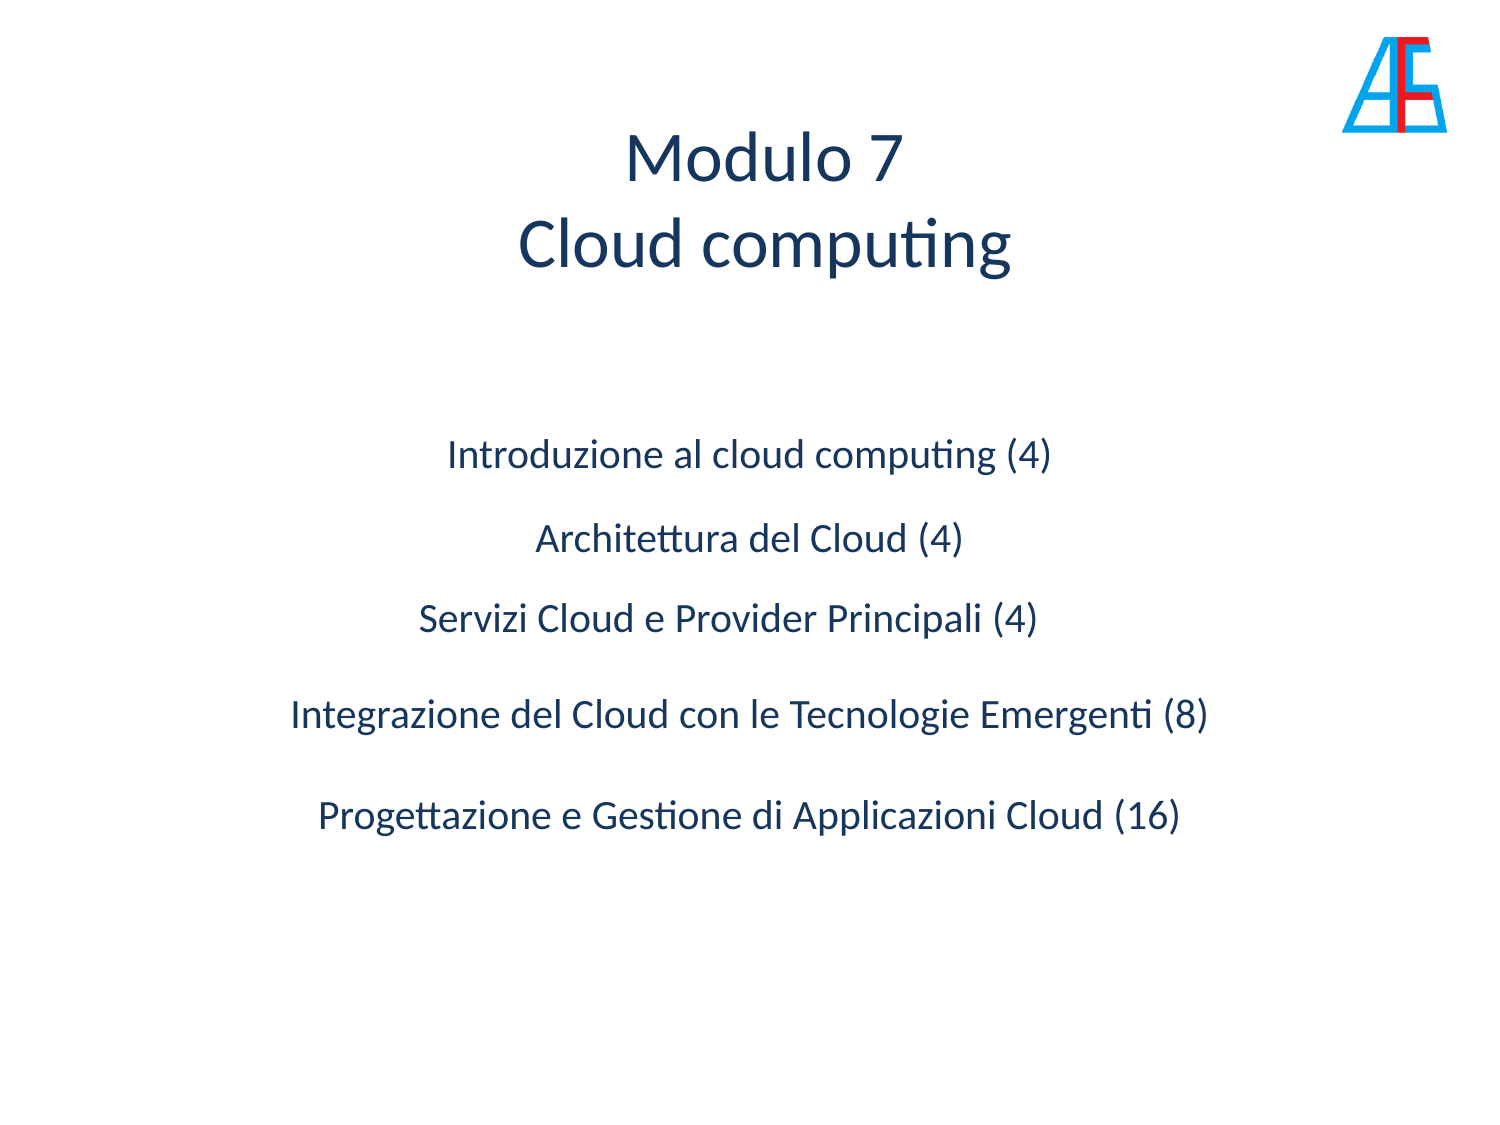

# Modulo 7 Cloud computing
Introduzione al cloud computing (4)
Architettura del Cloud (4)
Servizi Cloud e Provider Principali (4)
Integrazione del Cloud con le Tecnologie Emergenti (8)
Progettazione e Gestione di Applicazioni Cloud (16)